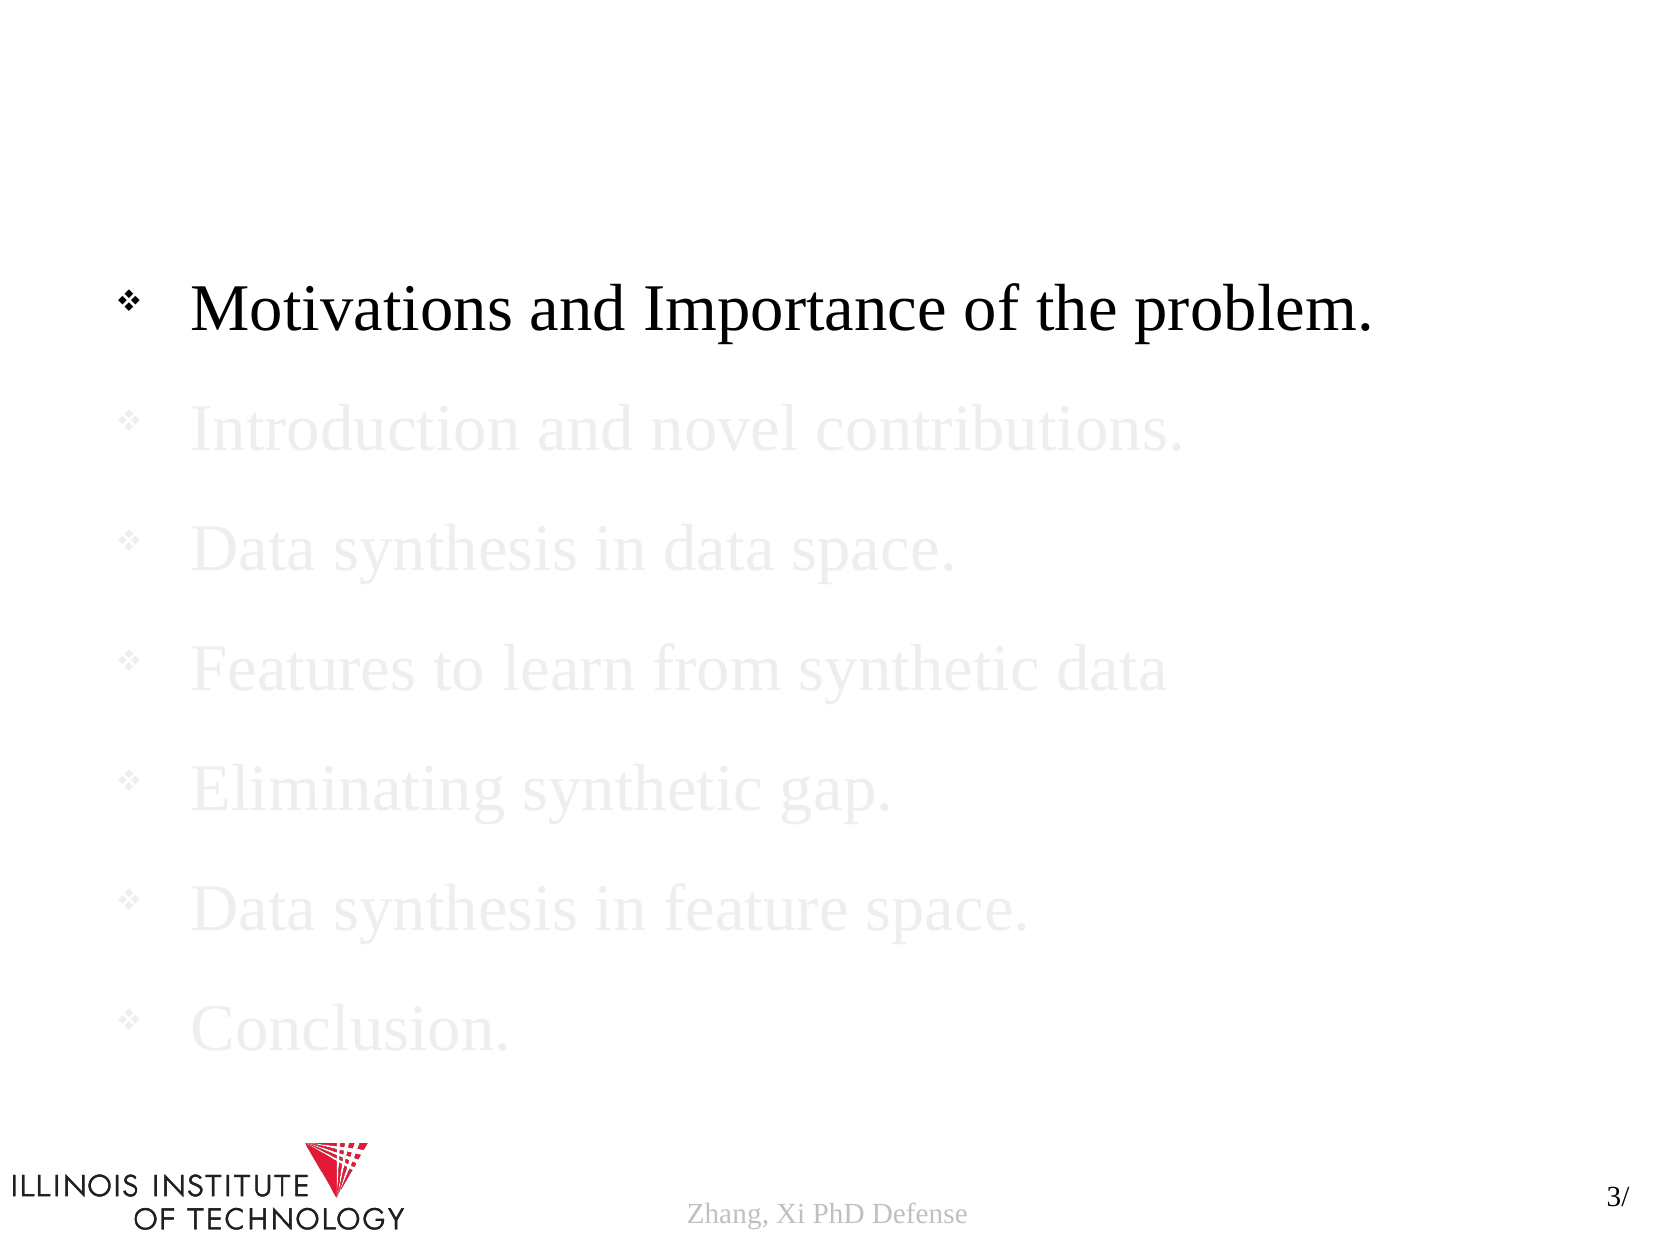

Motivations and Importance of the problem.
Introduction and novel contributions.
Data synthesis in data space.
Features to learn from synthetic data
Eliminating synthetic gap.
Data synthesis in feature space.
Conclusion.
3/
Zhang, Xi PhD Defense